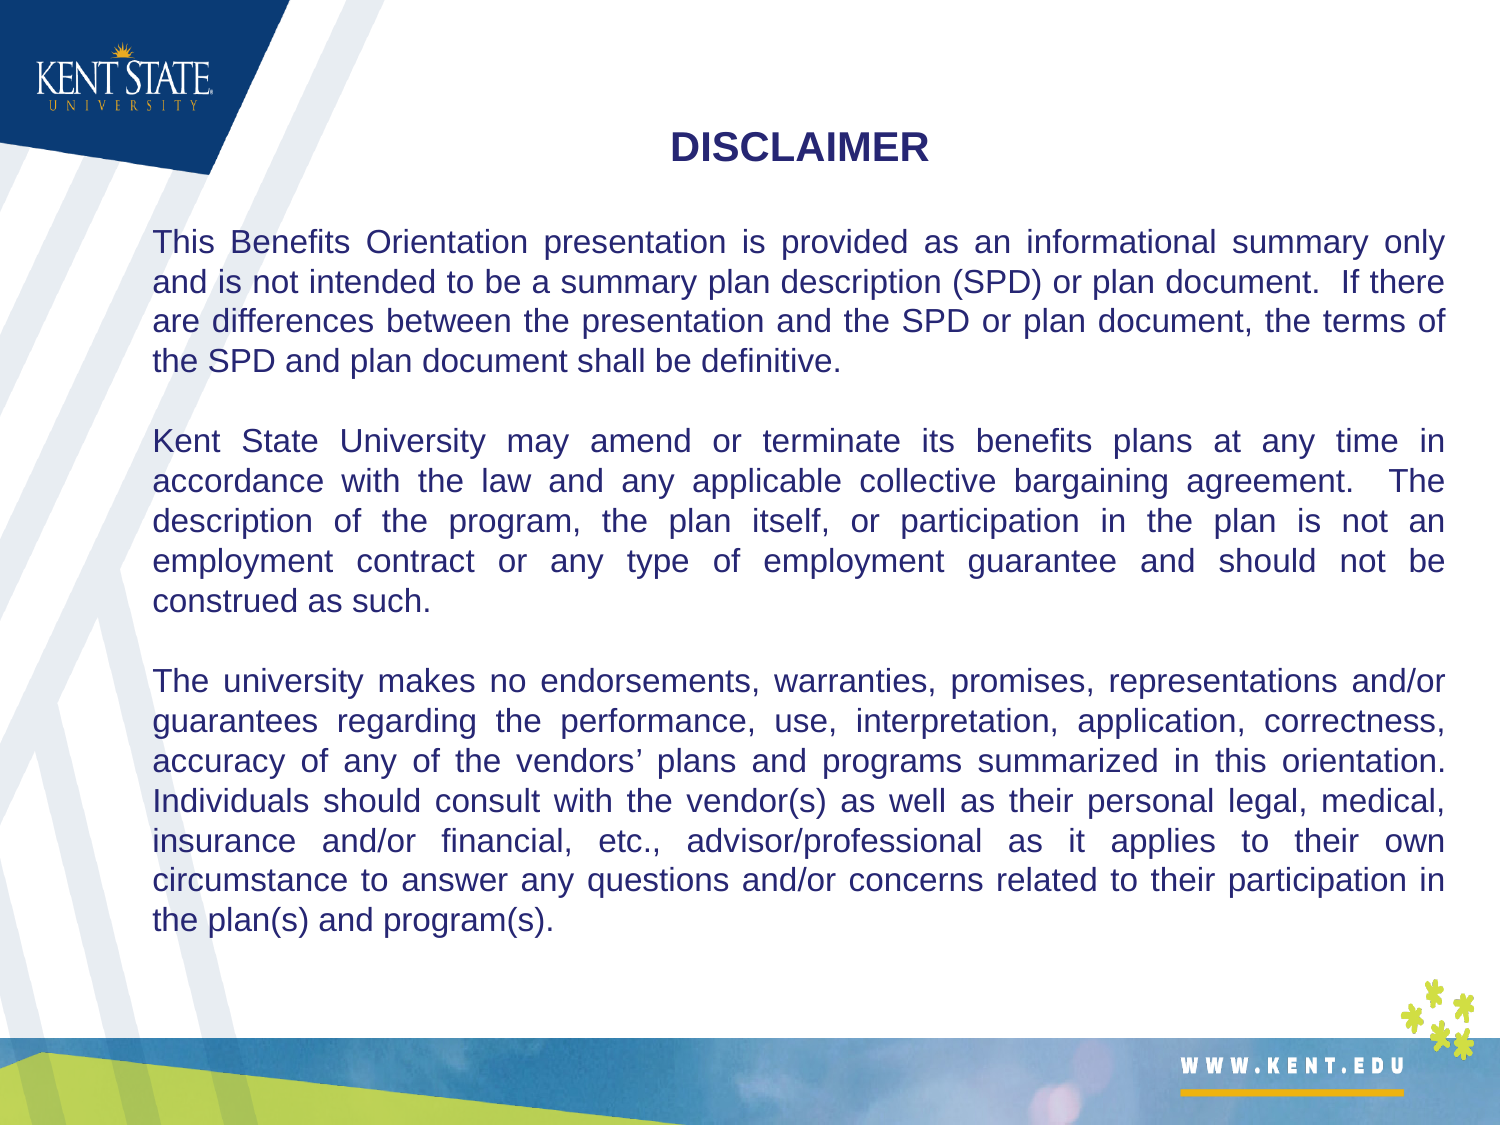

DISCLAIMER

This Benefits Orientation presentation is provided as an informational summary only and is not intended to be a summary plan description (SPD) or plan document.  If there are differences between the presentation and the SPD or plan document, the terms of the SPD and plan document shall be definitive.

Kent State University may amend or terminate its benefits plans at any time in accordance with the law and any applicable collective bargaining agreement.  The description of the program, the plan itself, or participation in the plan is not an employment contract or any type of employment guarantee and should not be construed as such.

The university makes no endorsements, warranties, promises, representations and/or guarantees regarding the performance, use, interpretation, application, correctness, accuracy of any of the vendors’ plans and programs summarized in this orientation. Individuals should consult with the vendor(s) as well as their personal legal, medical, insurance and/or financial, etc., advisor/professional as it applies to their own circumstance to answer any questions and/or concerns related to their participation in the plan(s) and program(s).